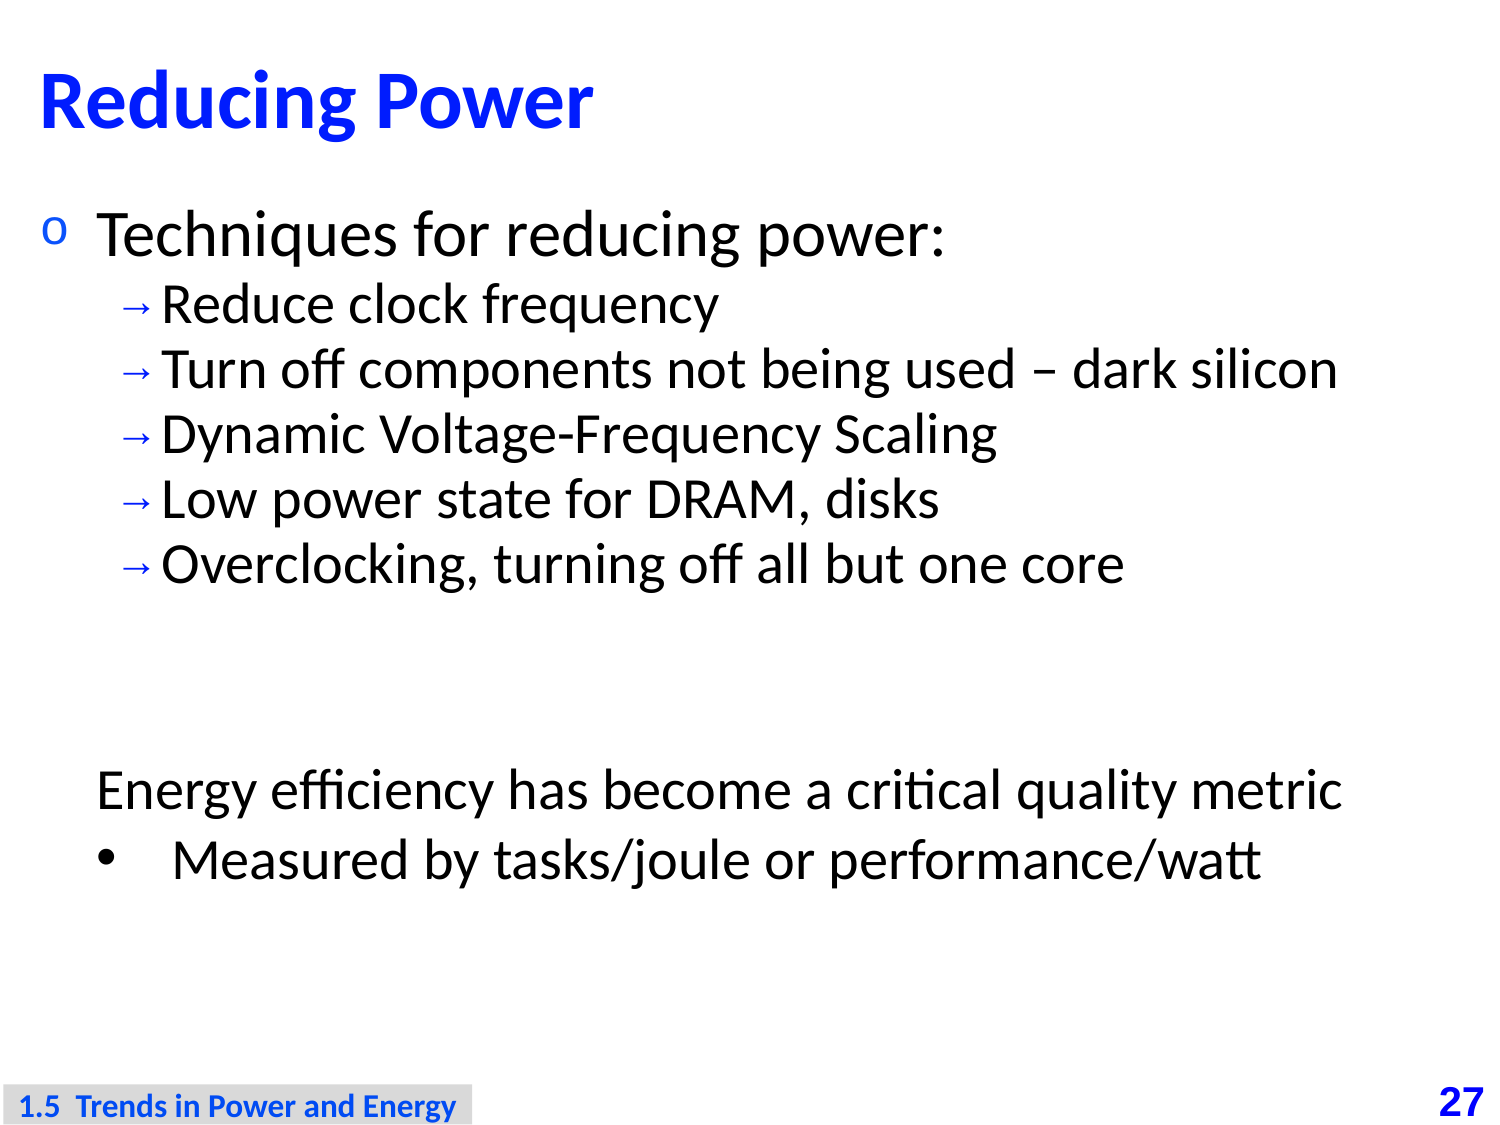

# Reducing Power
Techniques for reducing power:
Reduce clock frequency
Turn off components not being used – dark silicon
Dynamic Voltage-Frequency Scaling
Low power state for DRAM, disks
Overclocking, turning off all but one core
Energy efficiency has become a critical quality metric
Measured by tasks/joule or performance/watt
27
1.5  Trends in Power and Energy